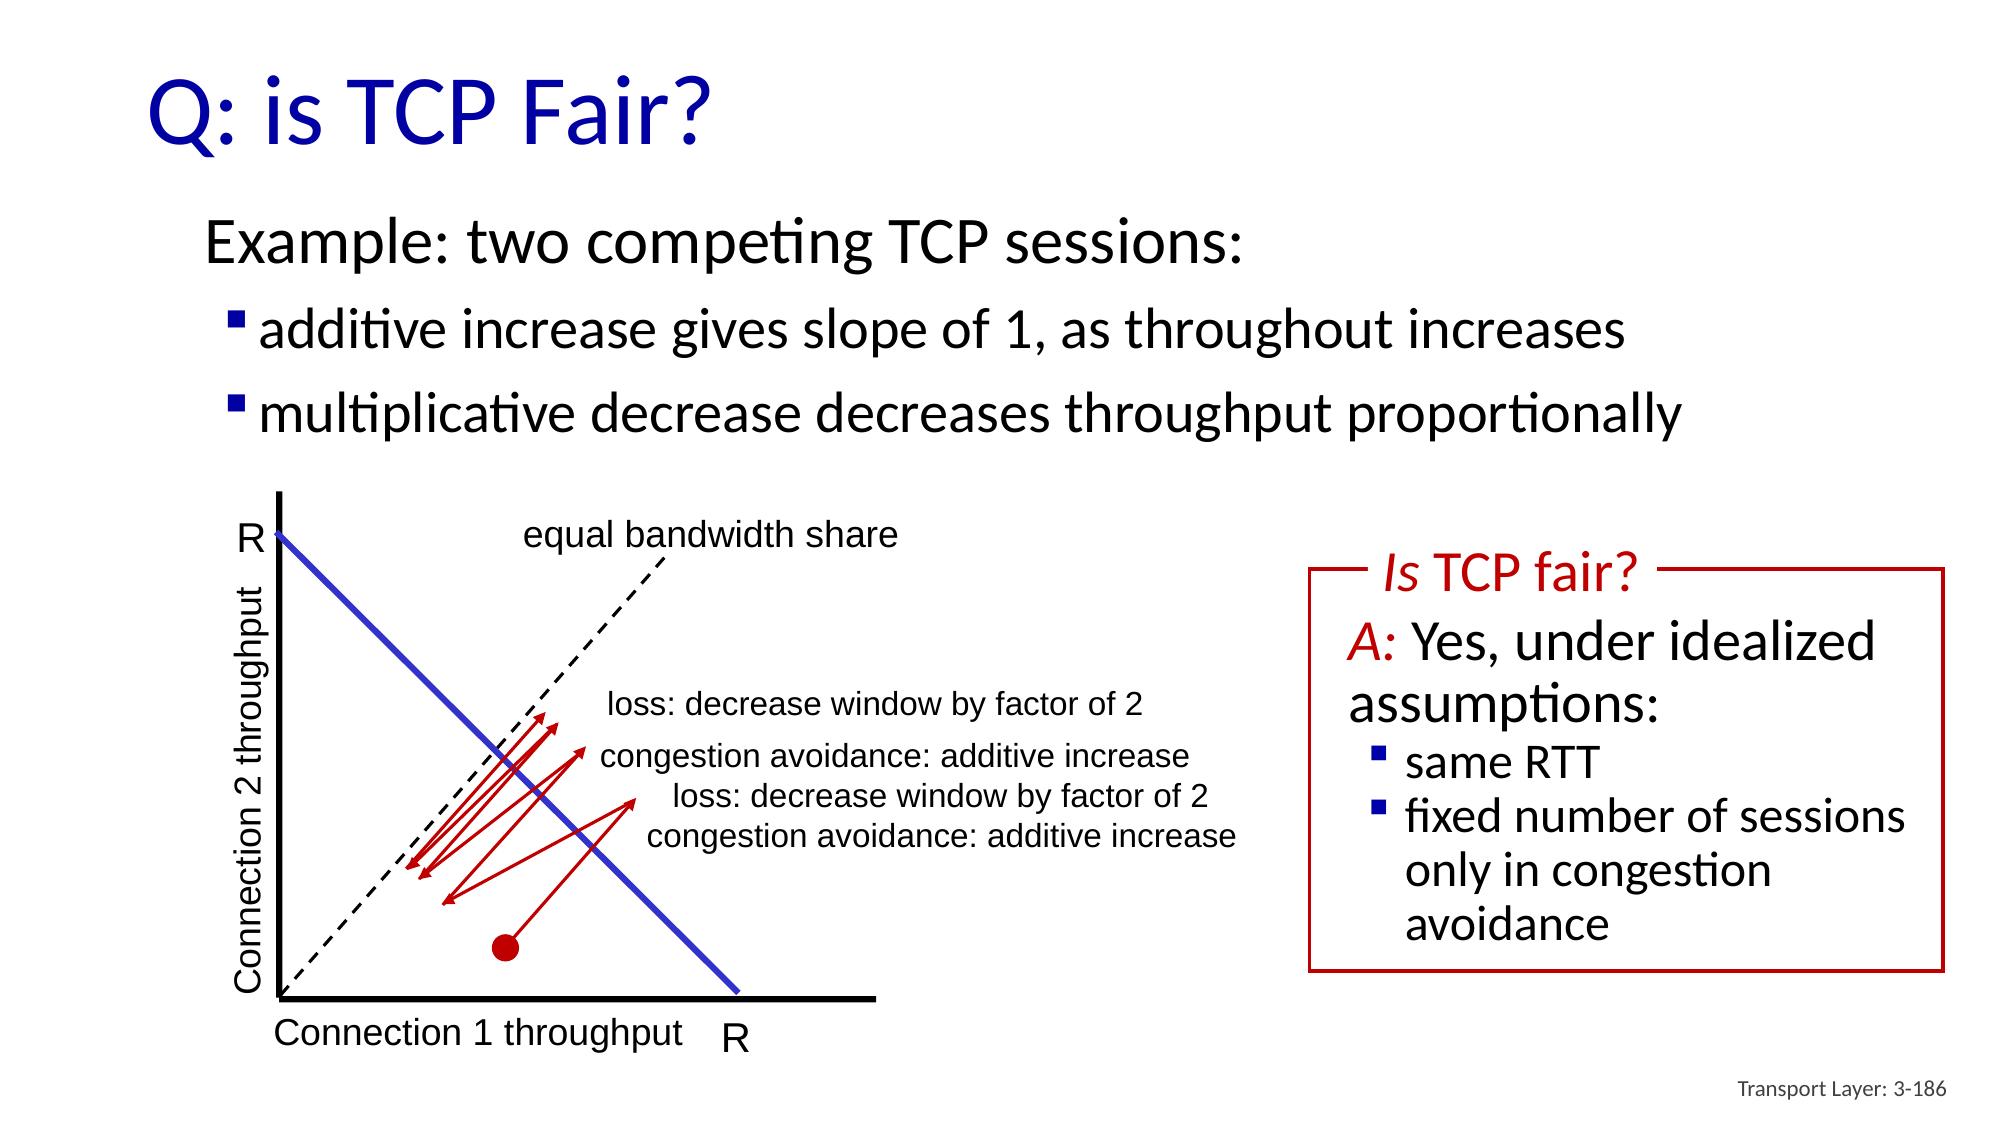

# Q: is TCP Fair?
Example: two competing TCP sessions:
additive increase gives slope of 1, as throughout increases
multiplicative decrease decreases throughput proportionally

equal bandwidth share
R
Is TCP fair?

A: Yes, under idealized assumptions:
same RTT
fixed number of sessions only in congestion avoidance

loss: decrease window by factor of 2

congestion avoidance: additive increase

Connection 2 throughput
loss: decrease window by factor of 2

congestion avoidance: additive increase

Connection 1 throughput
R
Transport Layer: 3-186